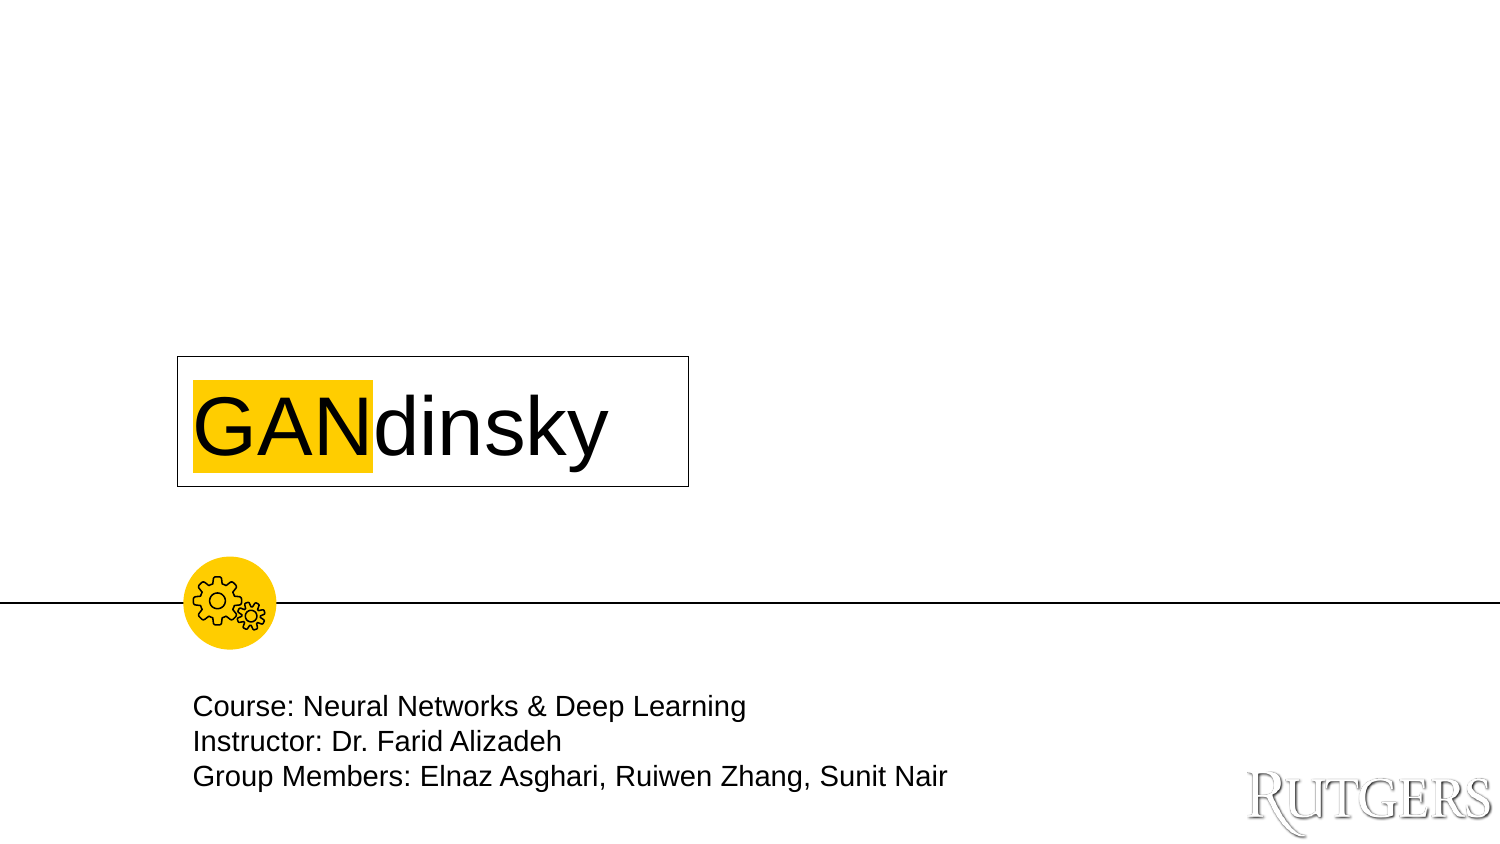

# GANdinsky

Course: Neural Networks & Deep Learning
Instructor: Dr. Farid Alizadeh
Group Members: Elnaz Asghari, Ruiwen Zhang, Sunit Nair